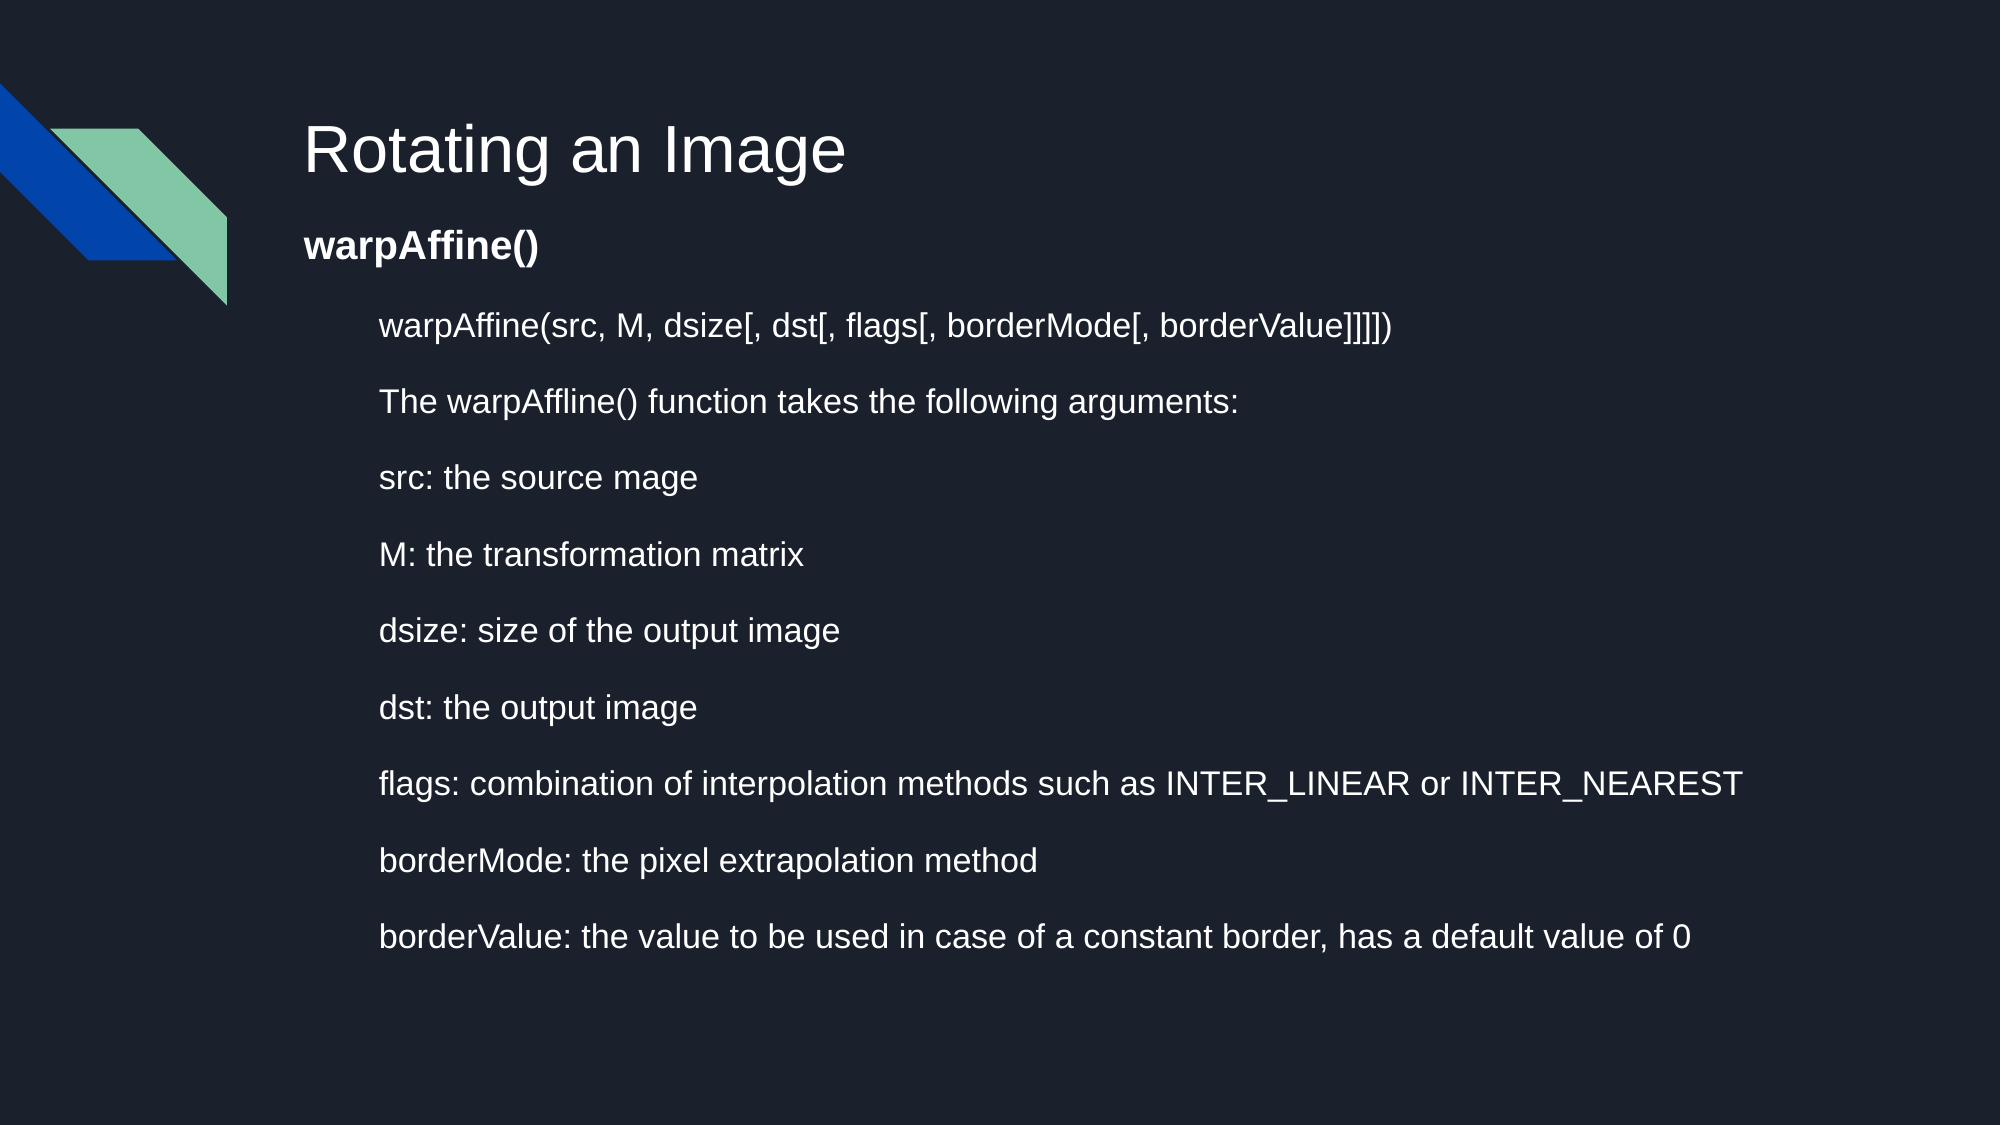

# Rotating an Image
warpAffine()
warpAffine(src, M, dsize[, dst[, flags[, borderMode[, borderValue]]]])
The warpAffline() function takes the following arguments:
src: the source mage
M: the transformation matrix
dsize: size of the output image
dst: the output image
flags: combination of interpolation methods such as INTER_LINEAR or INTER_NEAREST
borderMode: the pixel extrapolation method
borderValue: the value to be used in case of a constant border, has a default value of 0